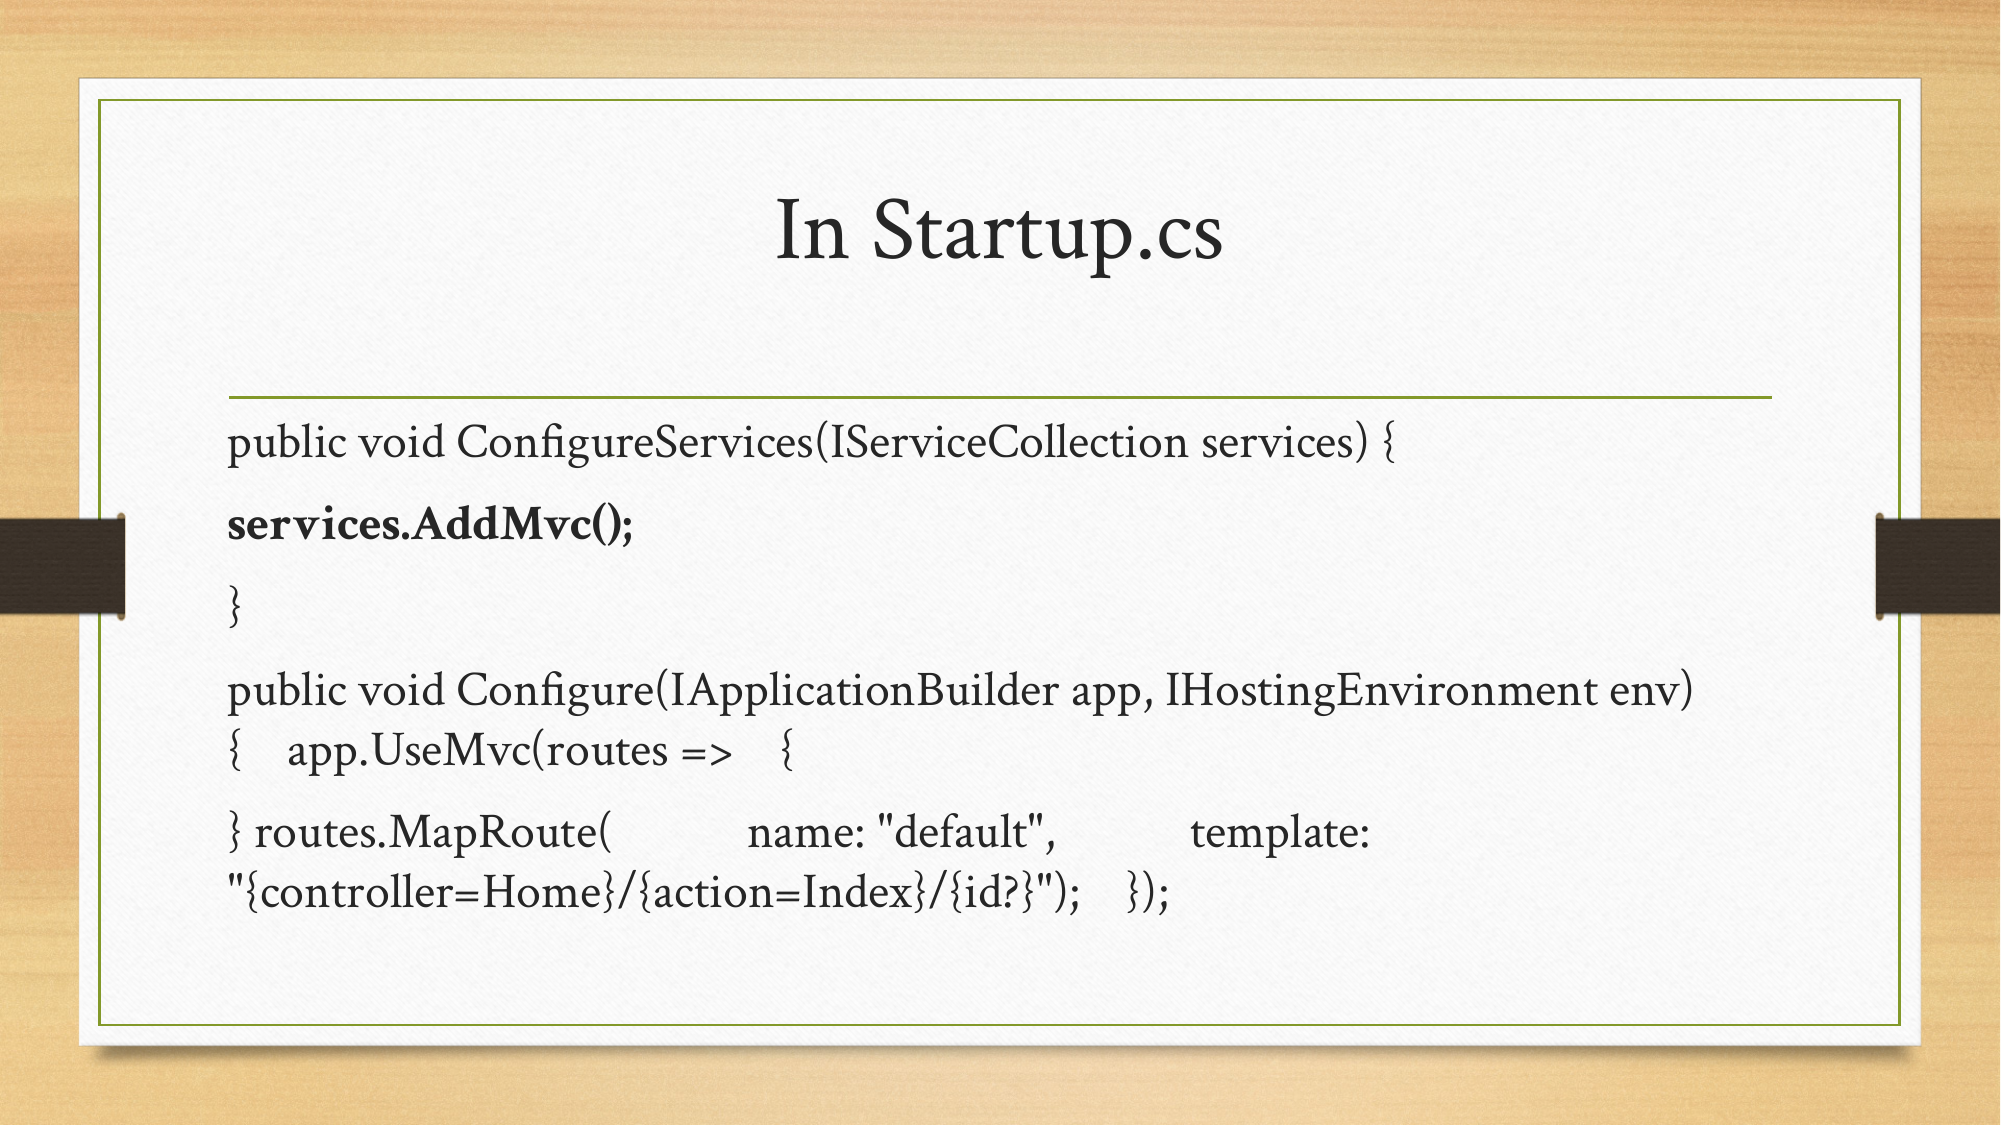

# In Startup.cs
public void ConfigureServices(IServiceCollection services) {
services.AddMvc();
}
public void Configure(IApplicationBuilder app, IHostingEnvironment env) {    app.UseMvc(routes =>    {
} routes.MapRoute(            name: "default",            template: "{controller=Home}/{action=Index}/{id?}");    });